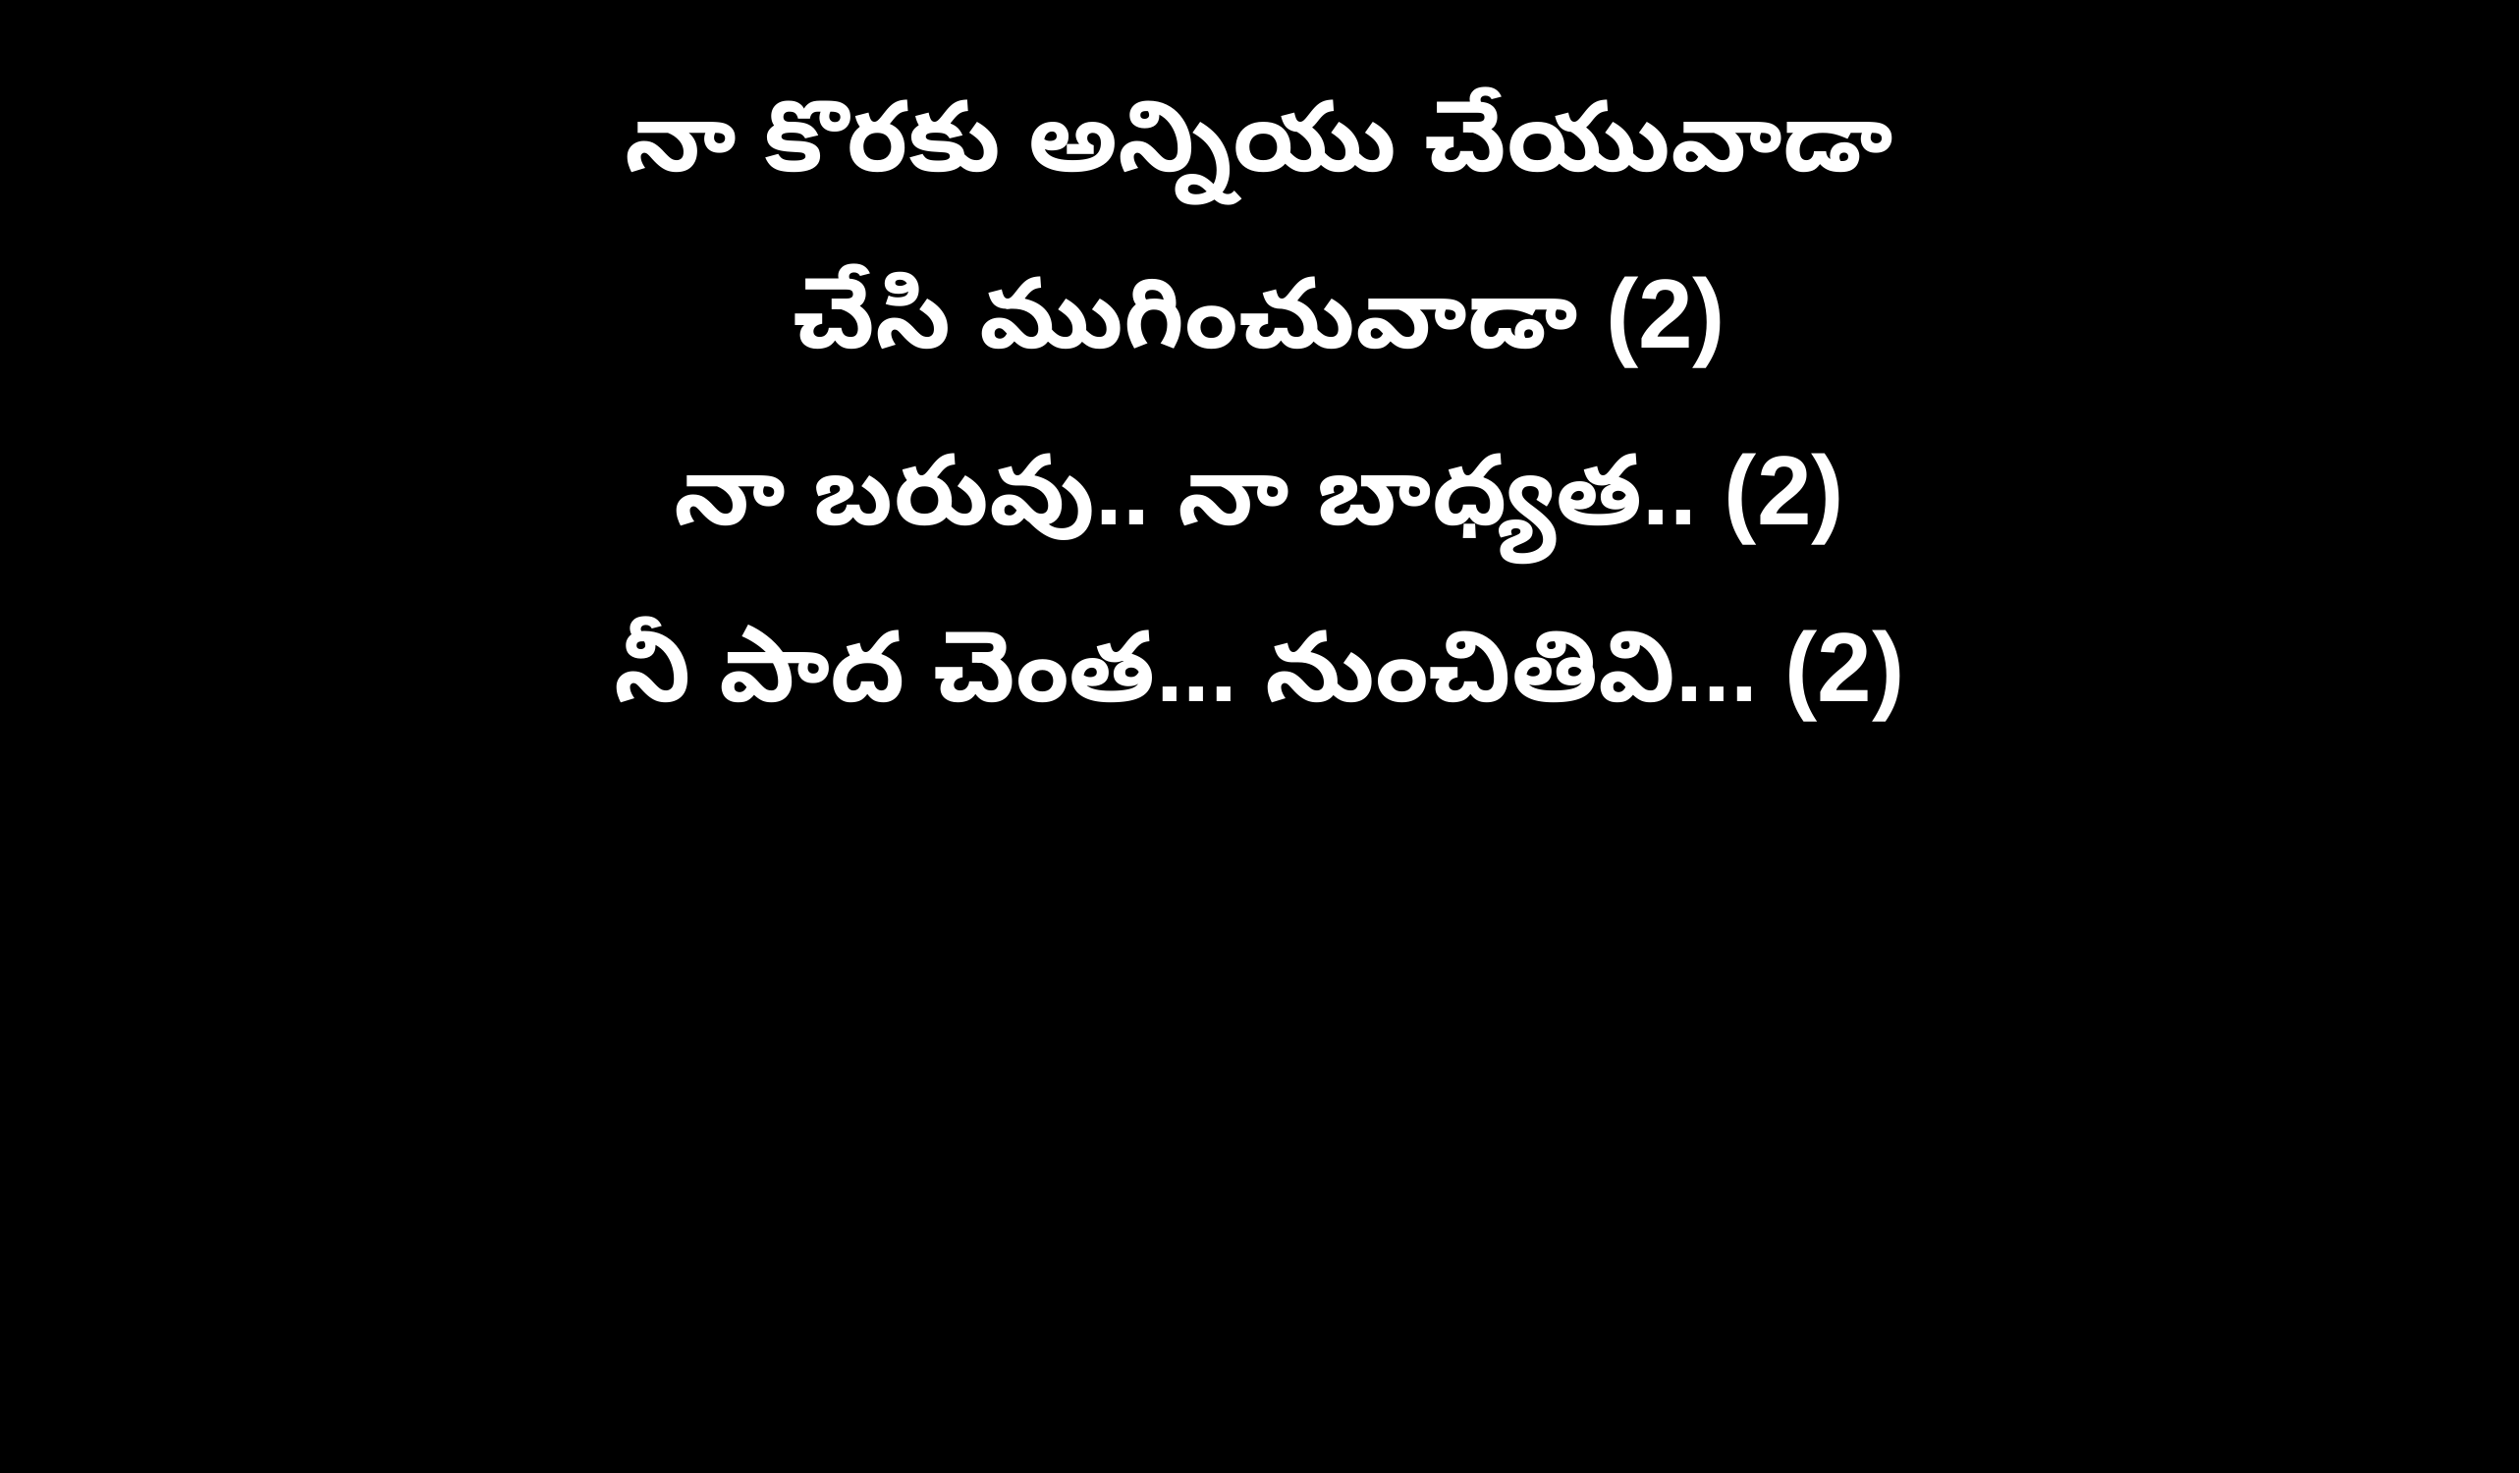

నా కొరకు అన్నియు చేయువాడా
చేసి ముగించువాడా (2)
నా బరువు.. నా బాధ్యత.. (2)
నీ పాద చెంత... నుంచితివి... (2)